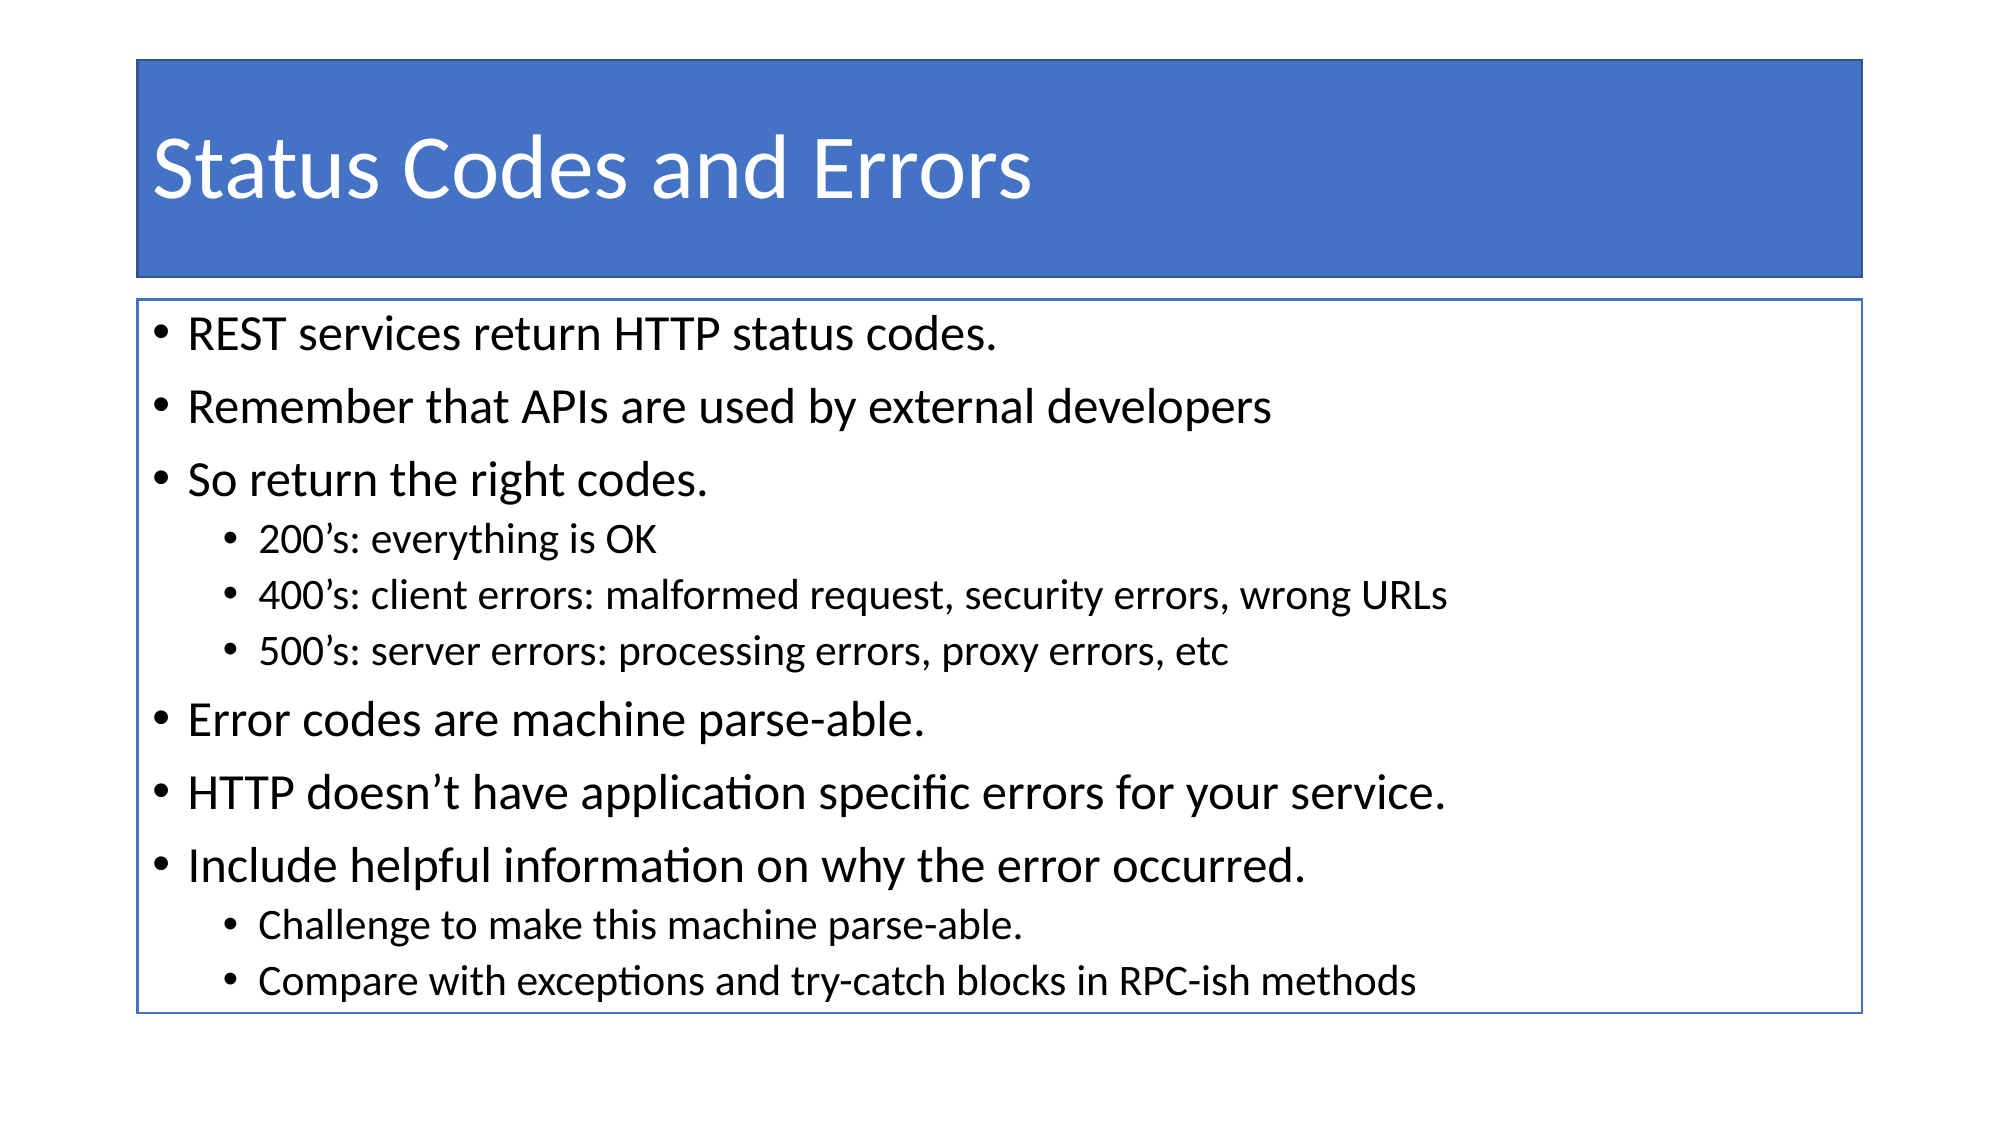

# Status Codes and Errors
REST services return HTTP status codes.
Remember that APIs are used by external developers
So return the right codes.
200’s: everything is OK
400’s: client errors: malformed request, security errors, wrong URLs
500’s: server errors: processing errors, proxy errors, etc
Error codes are machine parse-able.
HTTP doesn’t have application specific errors for your service.
Include helpful information on why the error occurred.
Challenge to make this machine parse-able.
Compare with exceptions and try-catch blocks in RPC-ish methods